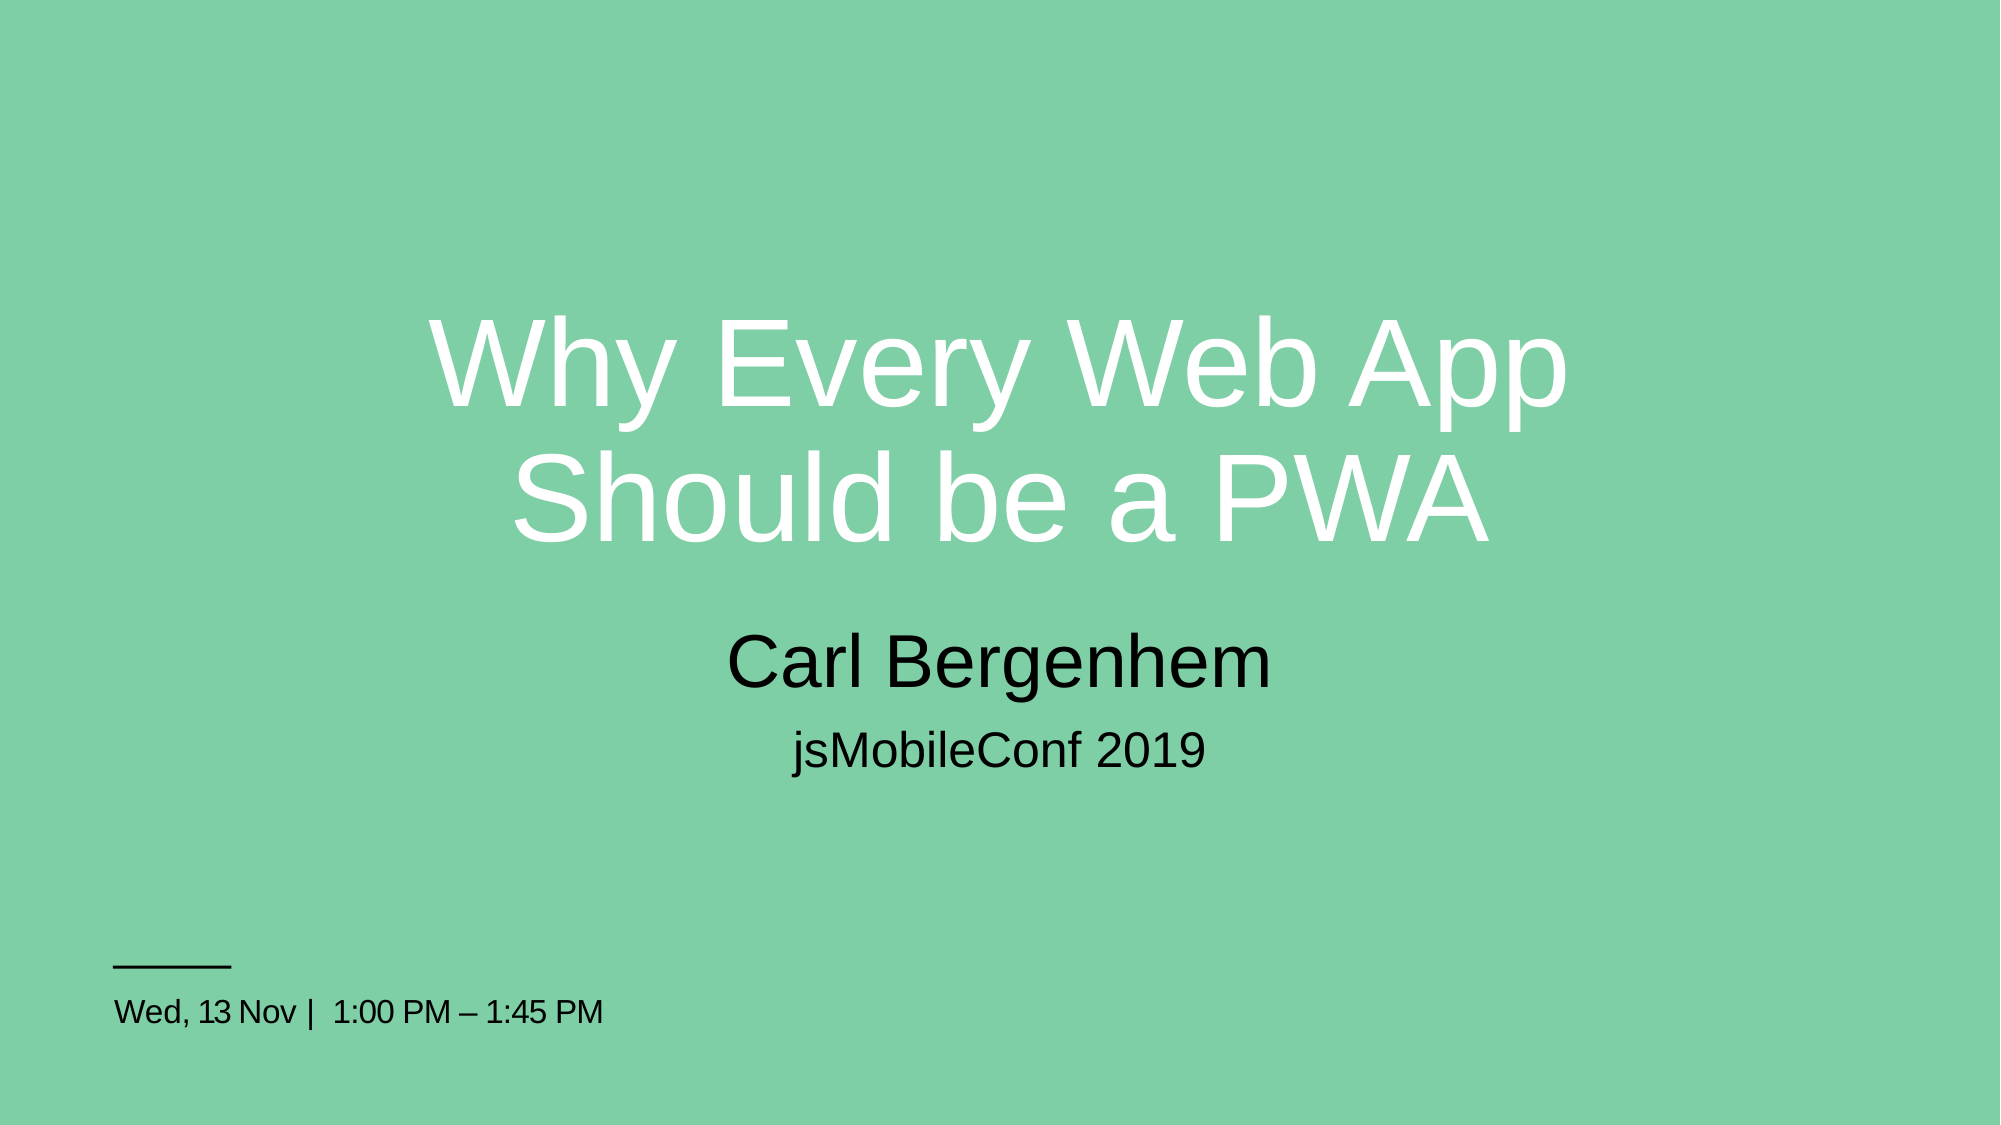

# Why Every Web App Should be a PWA

Carl Bergenhem
jsMobileConf 2019

Wed, 13 Nov |  1:00 PM – 1:45 PM